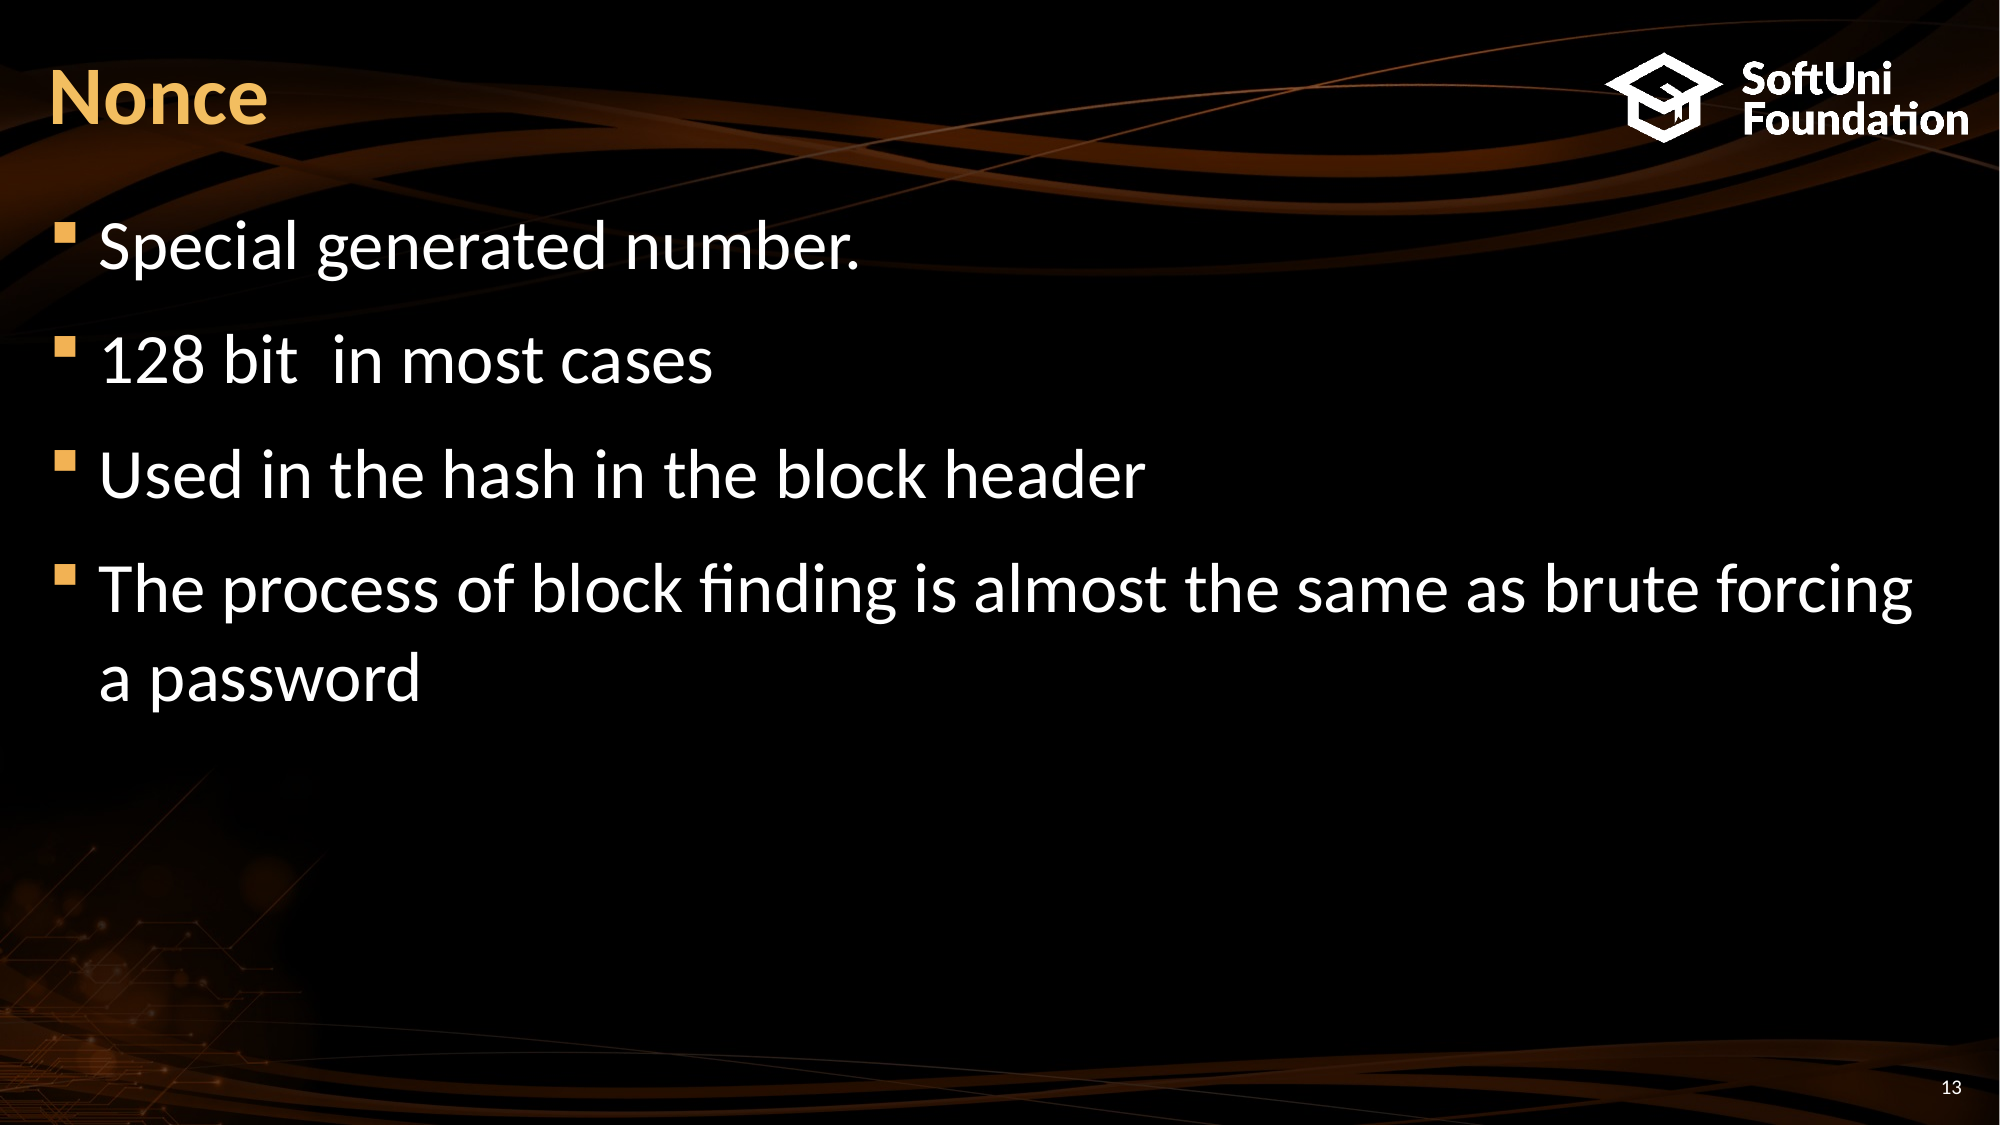

# Nonce
Special generated number.
128 bit  in most cases
Used in the hash in the block header
The process of block finding is almost the same as brute forcing a password

13